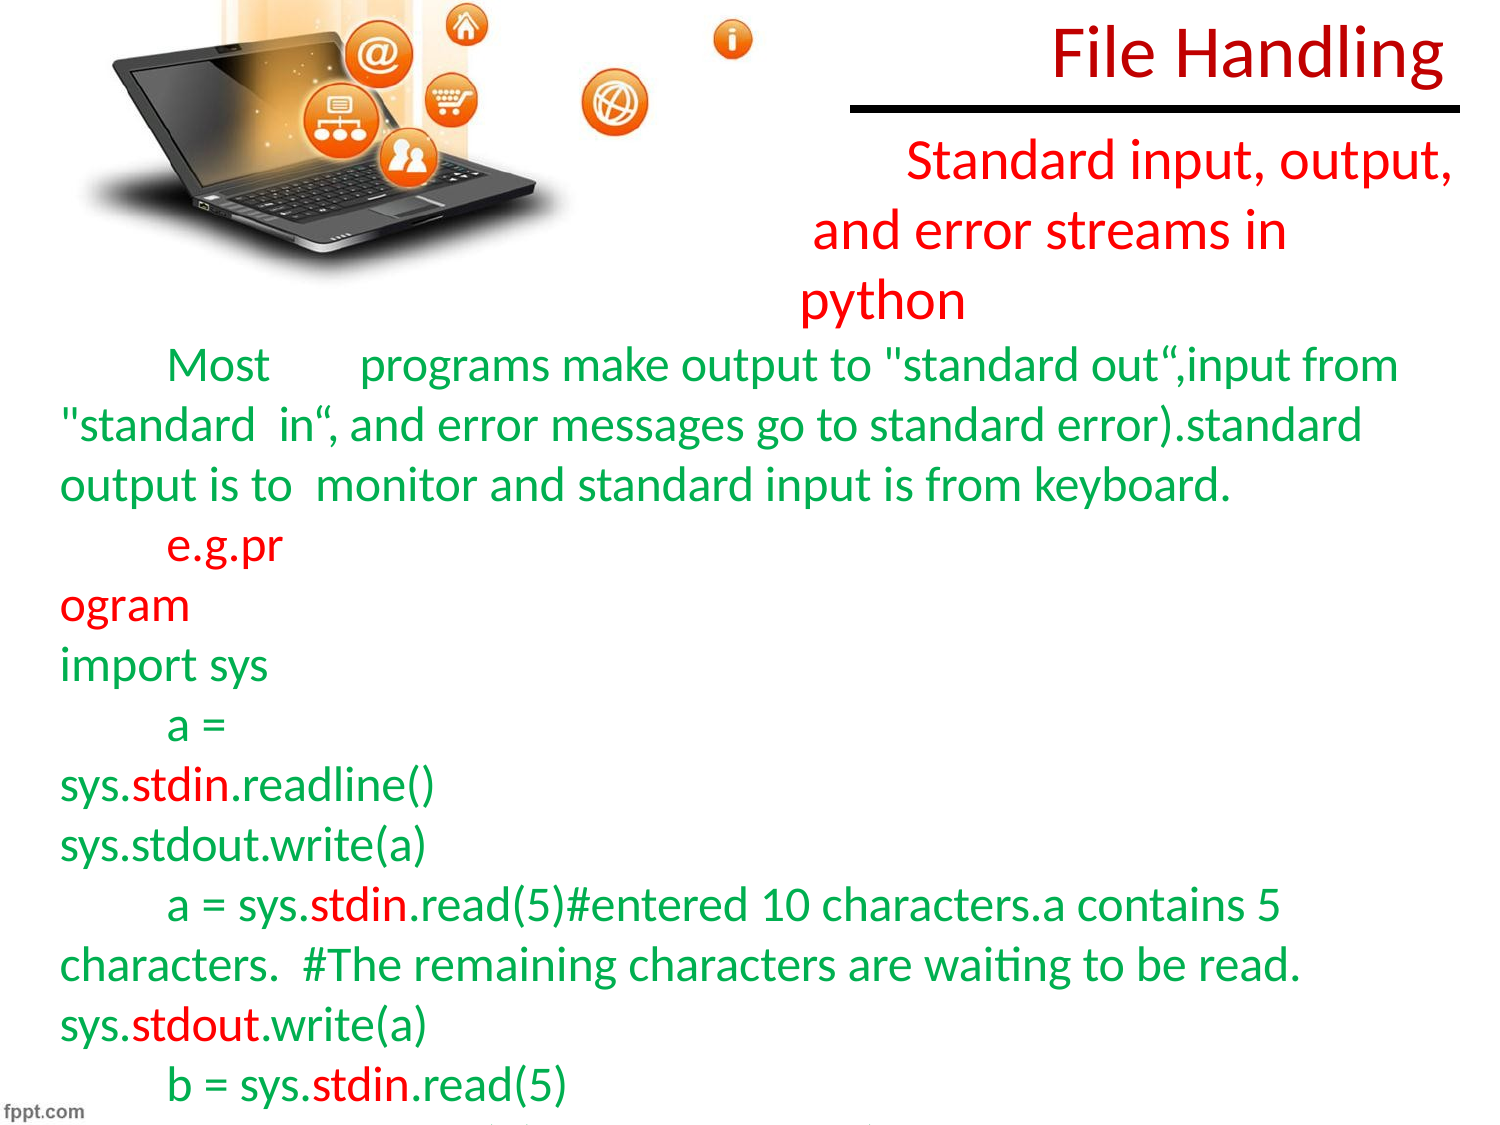

# File Handling

Standard input, output,  and error streams in python
Most	programs make output to "standard out“,input from "standard  in“, and error messages go to standard error).standard output is to  monitor and standard input is from keyboard.
e.g.program  import sys
a = sys.stdin.readline()  sys.stdout.write(a)
a = sys.stdin.read(5)#entered 10 characters.a contains 5 characters.  #The remaining characters are waiting to be read.  sys.stdout.write(a)
b = sys.stdin.read(5)
sys.stdout.write(b)  sys.stderr.write("\ncustom error message")